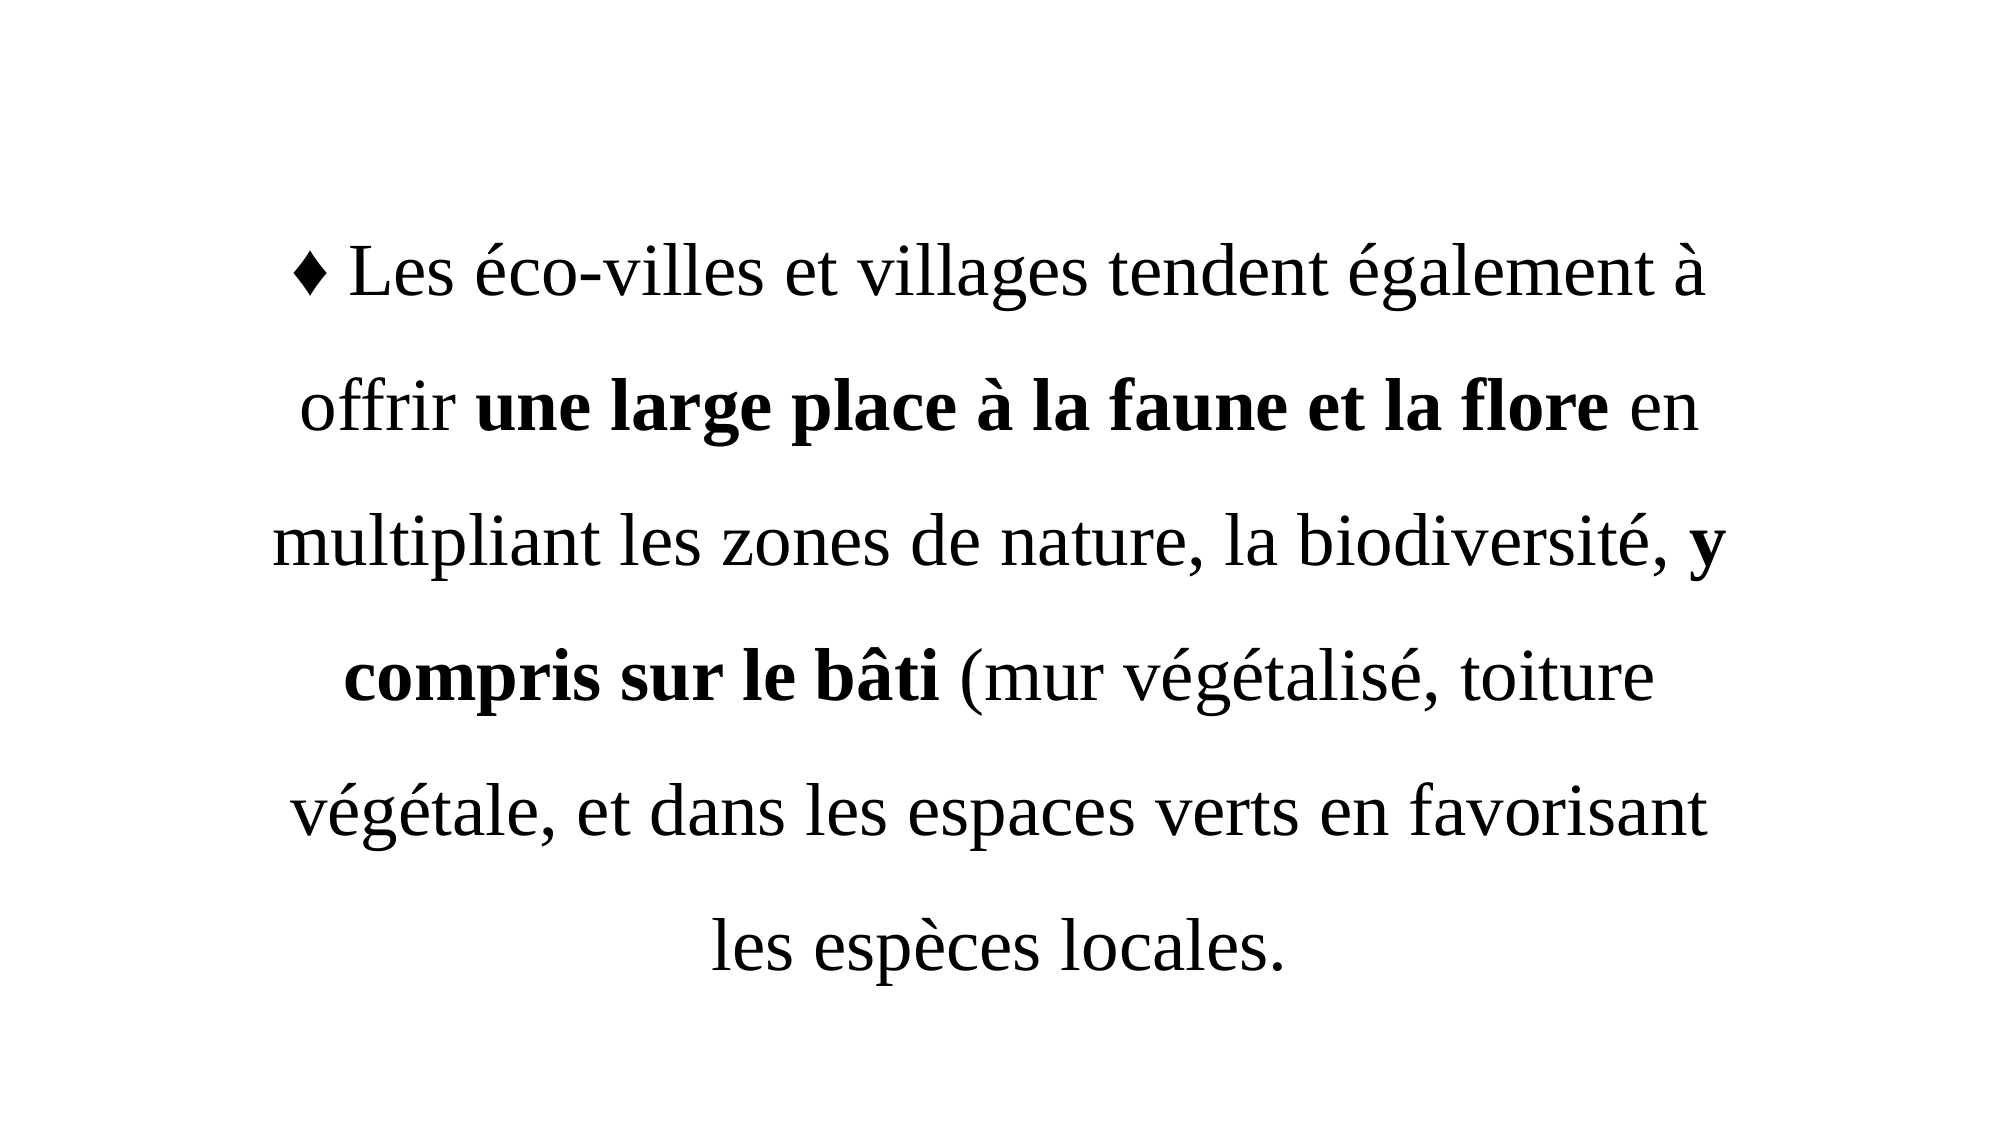

# ♦ Les éco-villes et villages tendent également à offrir une large place à la faune et la flore en multipliant les zones de nature, la biodiversité, y compris sur le bâti (mur végétalisé, toiture végétale, et dans les espaces verts en favorisant les espèces locales.